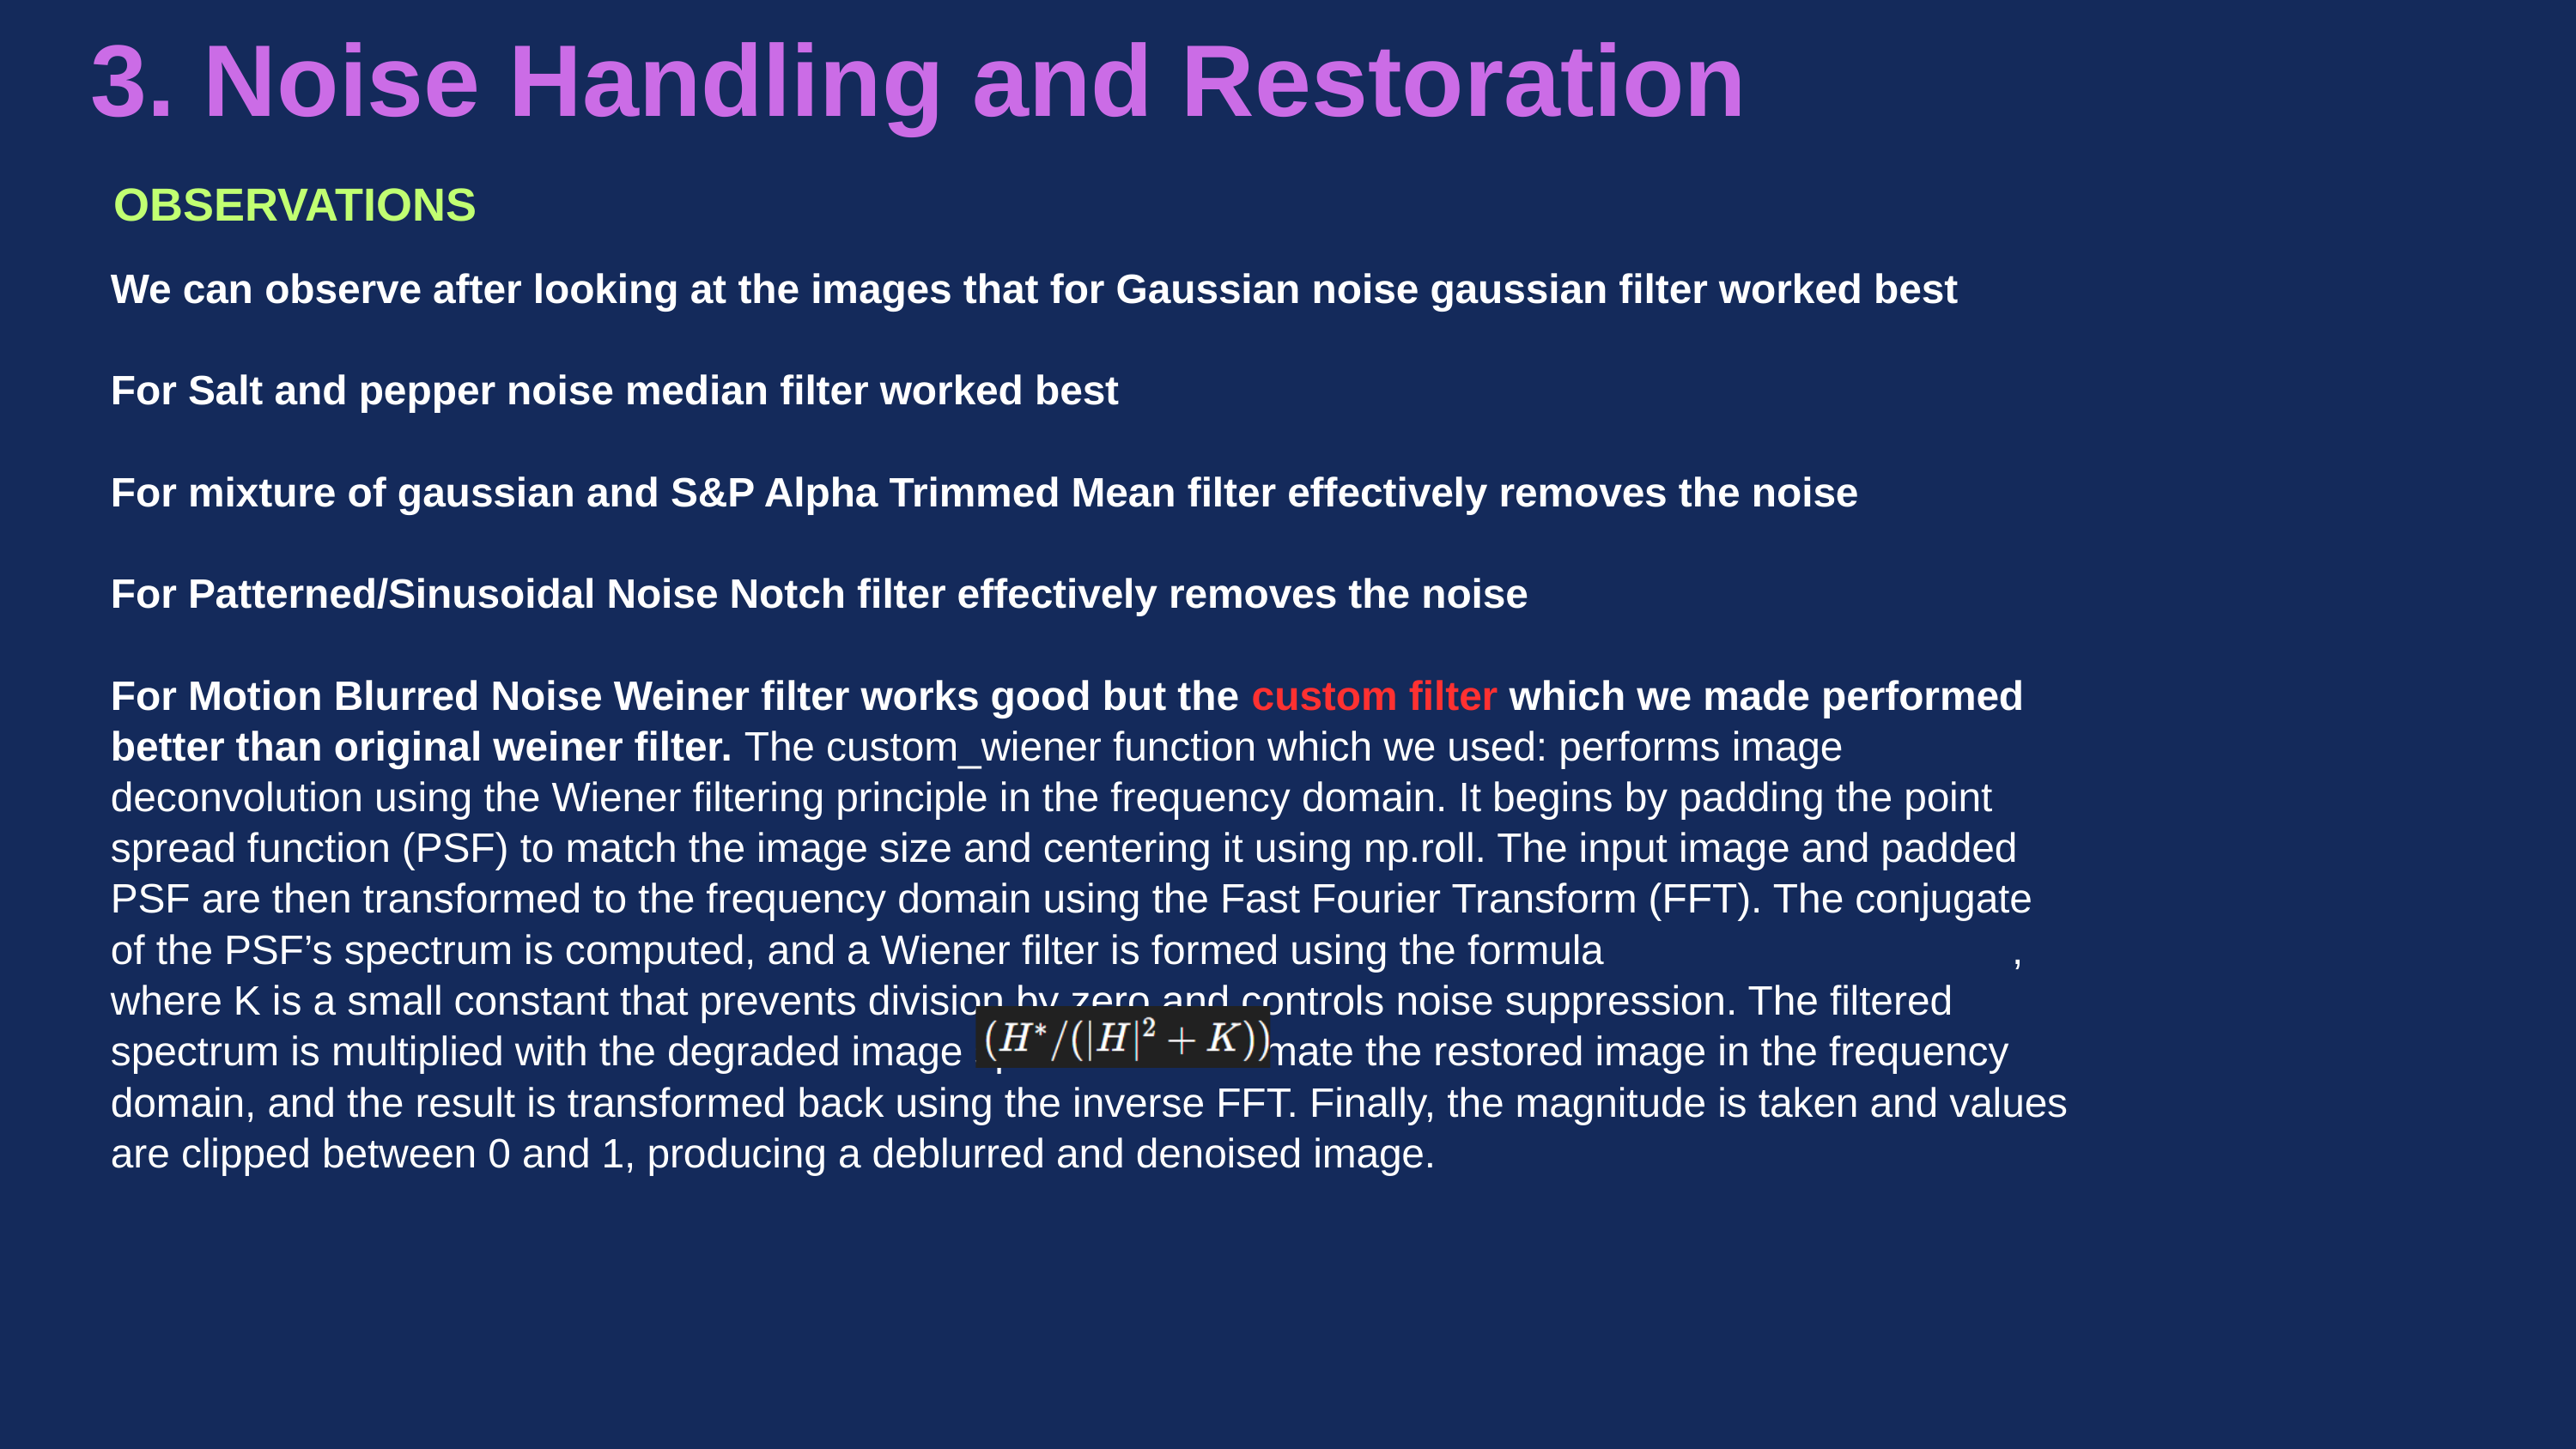

3. Noise Handling and Restoration
OBSERVATIONS
We can observe after looking at the images that for Gaussian noise gaussian filter worked best

For Salt and pepper noise median filter worked best

For mixture of gaussian and S&P Alpha Trimmed Mean filter effectively removes the noise

For Patterned/Sinusoidal Noise Notch filter effectively removes the noise

For Motion Blurred Noise Weiner filter works good but the custom filter which we made performed better than original weiner filter. The custom_wiener function which we used: performs image deconvolution using the Wiener filtering principle in the frequency domain. It begins by padding the point spread function (PSF) to match the image size and centering it using np.roll. The input image and padded PSF are then transformed to the frequency domain using the Fast Fourier Transform (FFT). The conjugate of the PSF’s spectrum is computed, and a Wiener filter is formed using the formula                                    , where K is a small constant that prevents division by zero and controls noise suppression. The filtered spectrum is multiplied with the degraded image spectrum to estimate the restored image in the frequency domain, and the result is transformed back using the inverse FFT. Finally, the magnitude is taken and values are clipped between 0 and 1, producing a deblurred and denoised image.